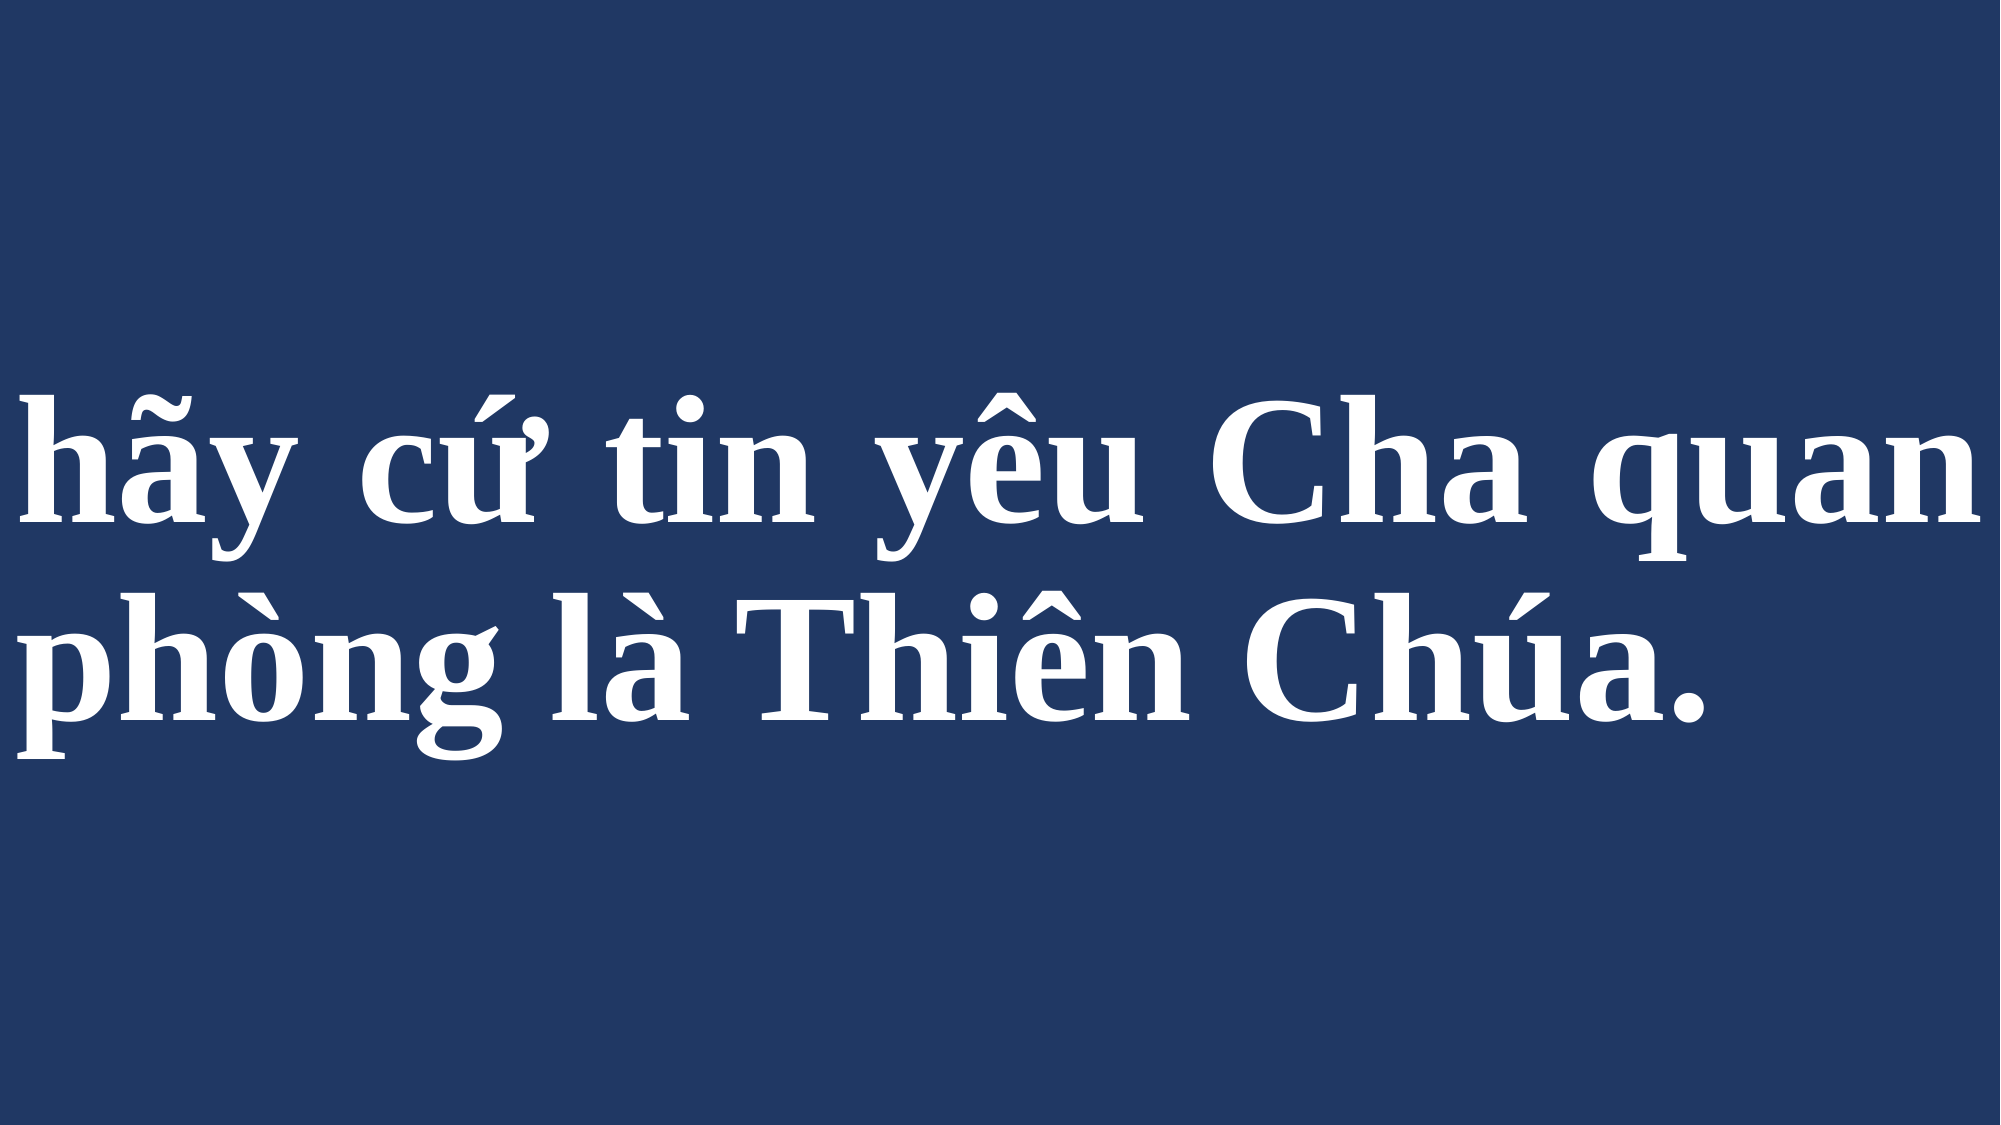

# hãy cứ tin yêu Cha quan phòng là Thiên Chúa.